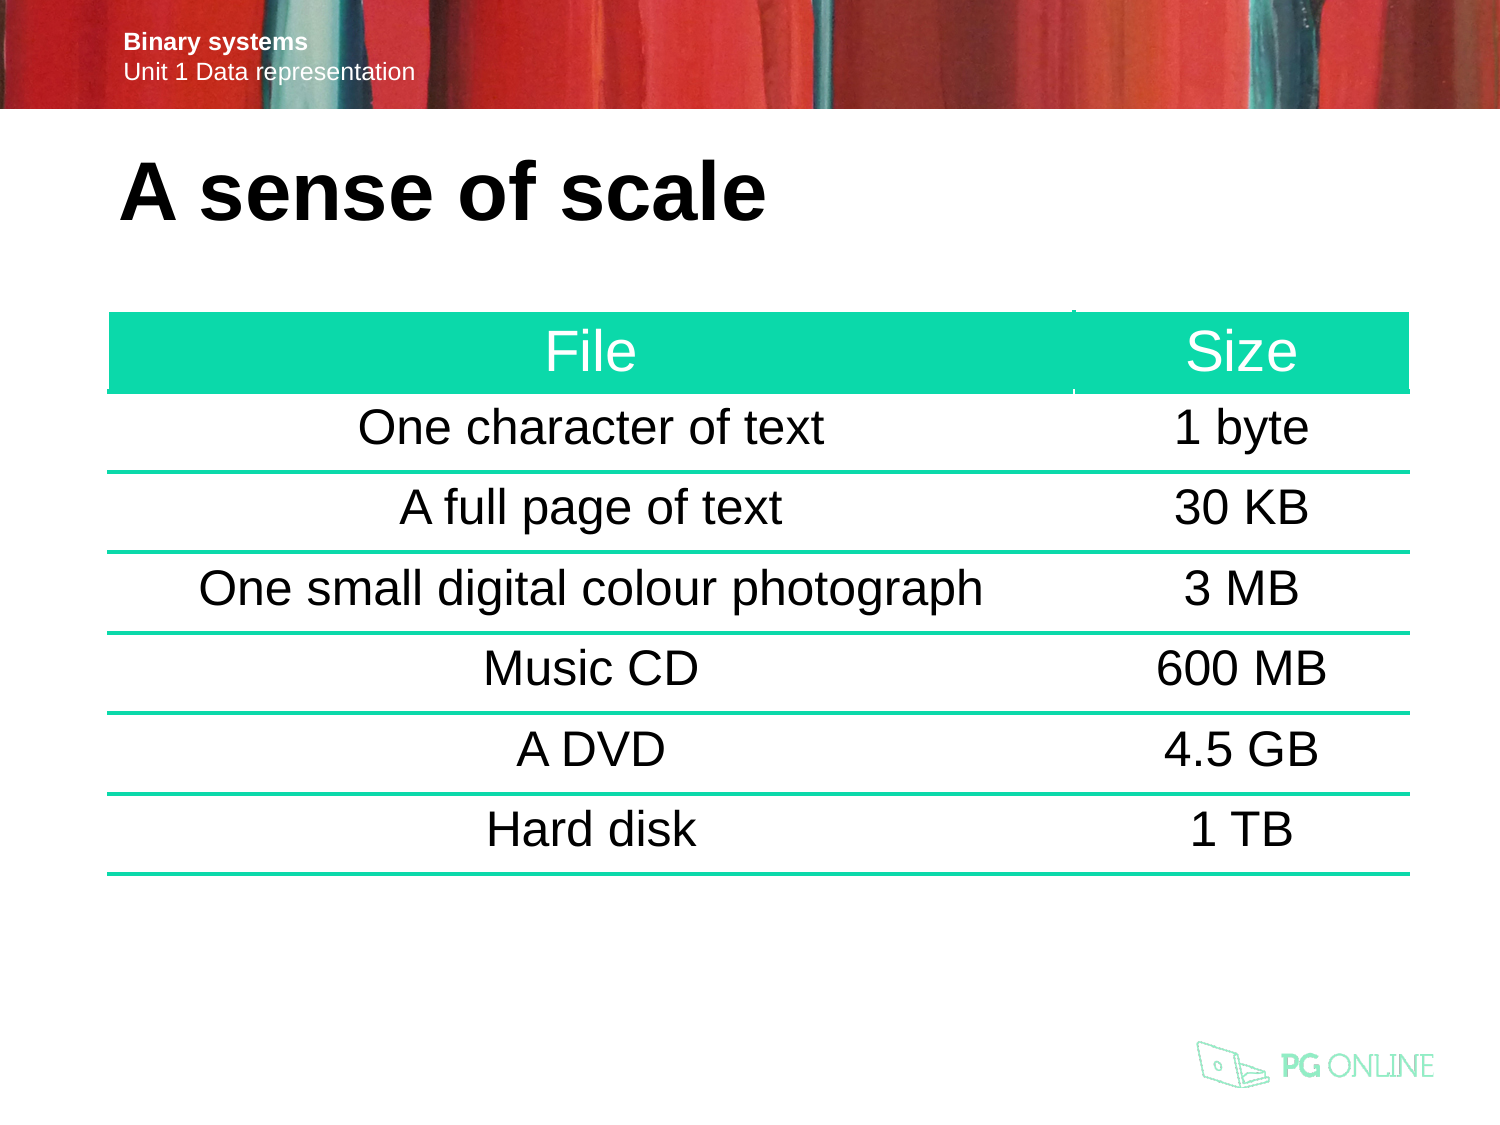

A sense of scale

| File | Size |
| --- | --- |
| One character of text | 1 byte |
| A full page of text | 30 KB |
| One small digital colour photograph | 3 MB |
| Music CD | 600 MB |
| A DVD | 4.5 GB |
| Hard disk | 1 TB |